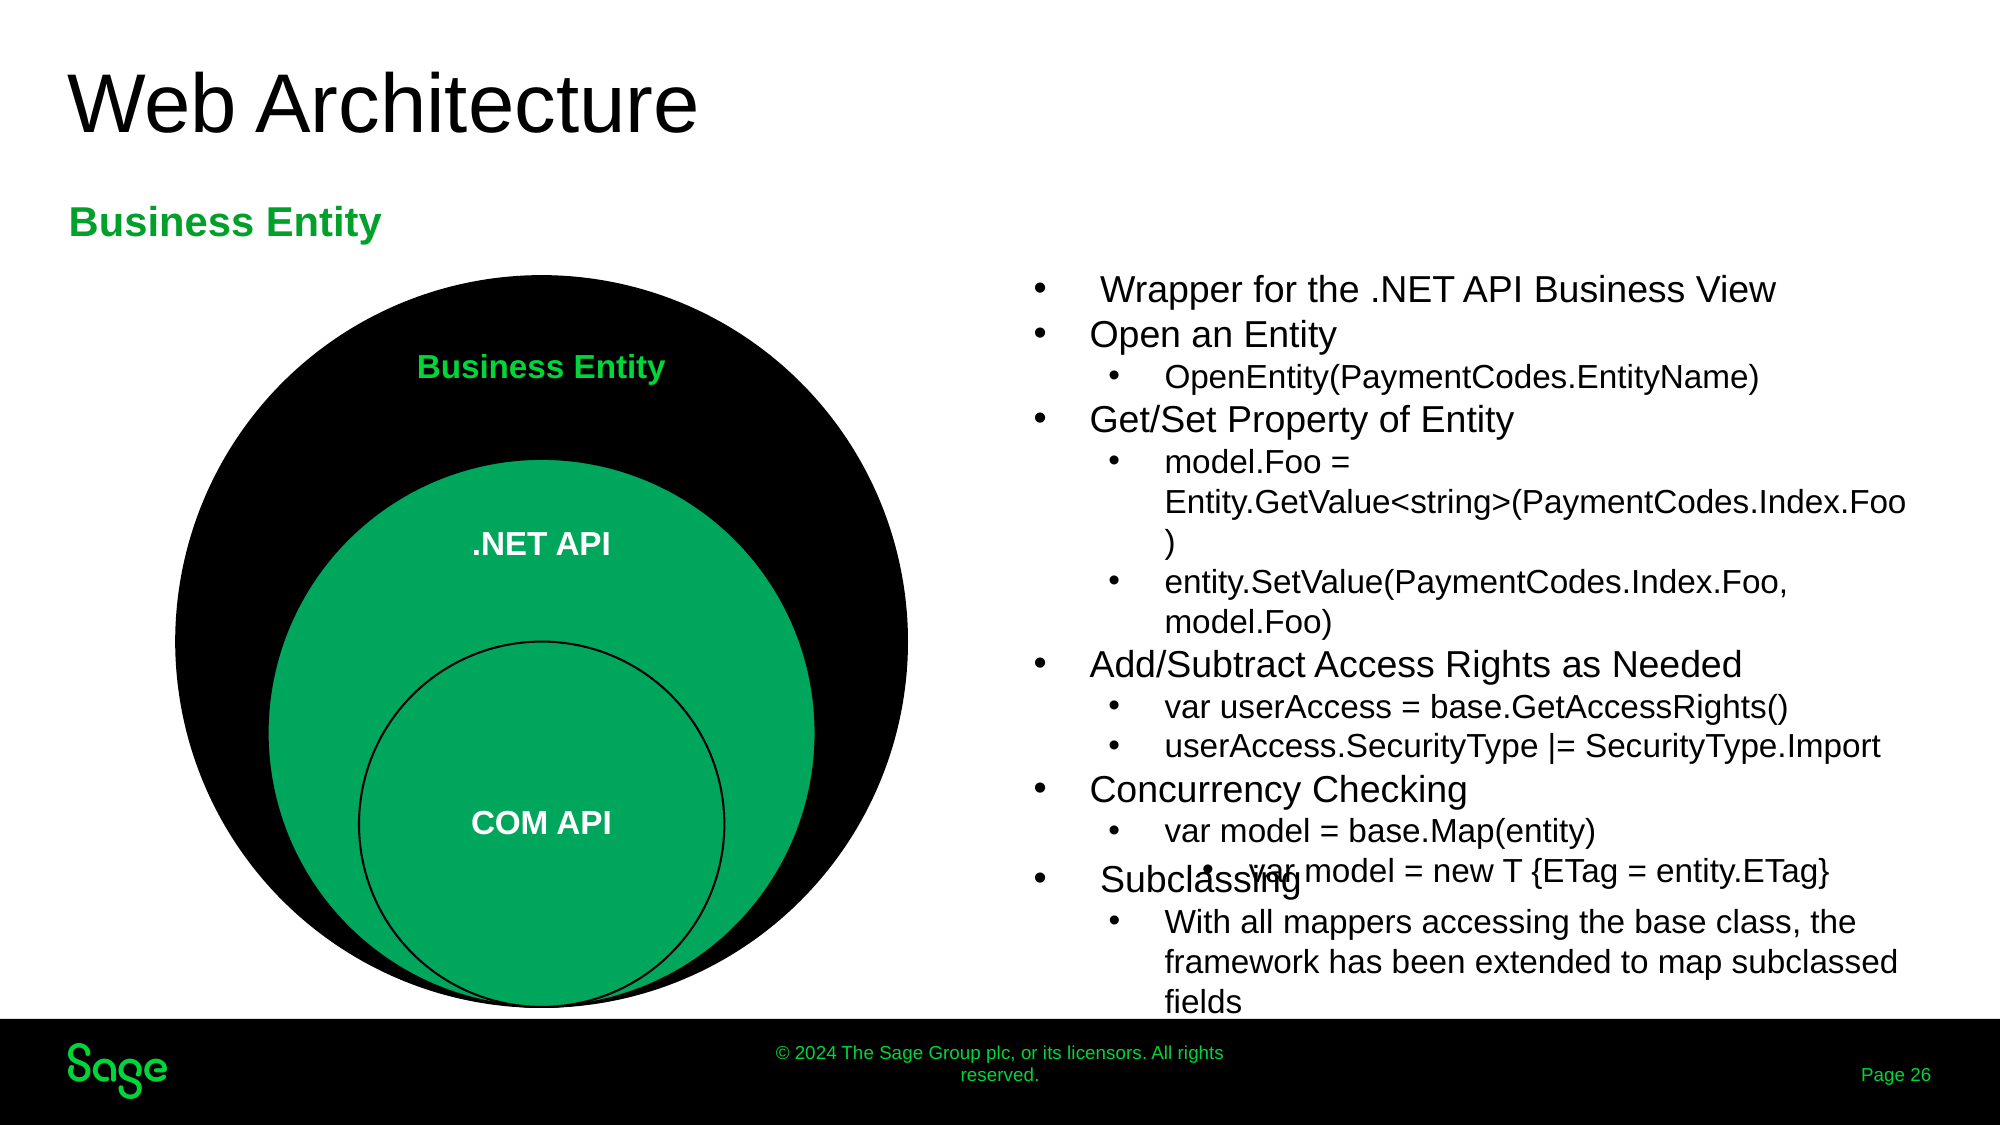

# Web Architecture
Business Entity
 Wrapper for the .NET API Business View
Open an Entity
OpenEntity(PaymentCodes.EntityName)
Get/Set Property of Entity
model.Foo = Entity.GetValue<string>(PaymentCodes.Index.Foo)
entity.SetValue(PaymentCodes.Index.Foo, model.Foo)
Add/Subtract Access Rights as Needed
var userAccess = base.GetAccessRights()
userAccess.SecurityType |= SecurityType.Import
Concurrency Checking
var model = base.Map(entity)
var model = new T {ETag = entity.ETag}

Business Entity
.NET API
COM API
Web Screens
 Subclassing
With all mappers accessing the base class, the framework has been extended to map subclassed fields
Page 26